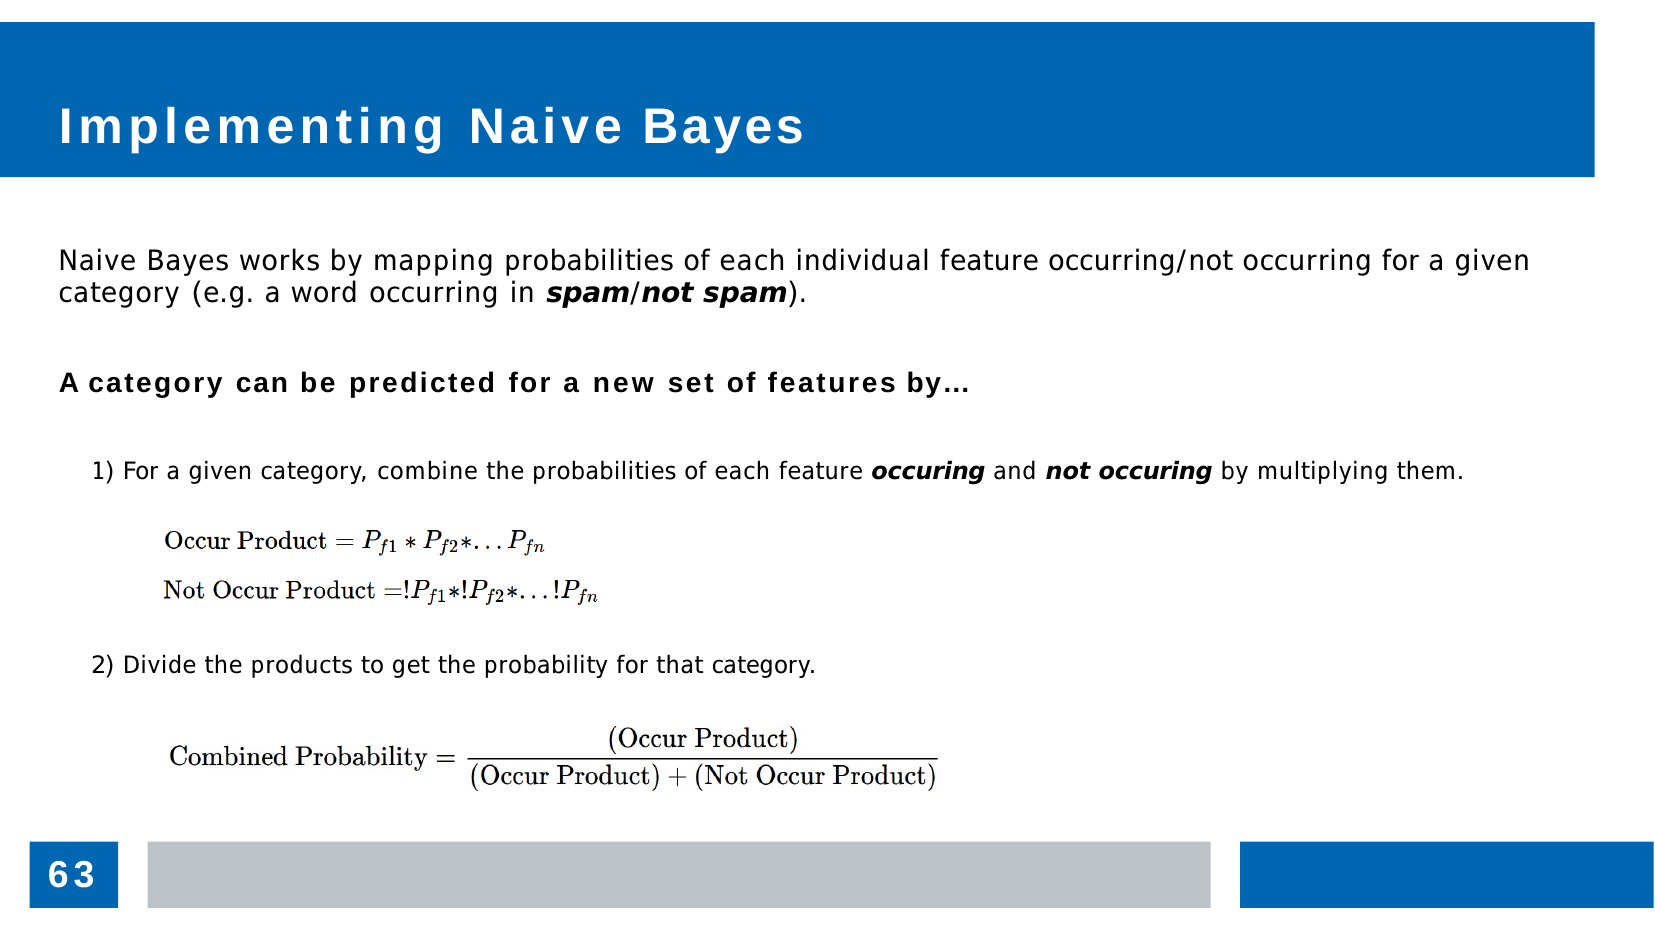

# Implementing Naive Bayes
Naive Bayes works by mapping probabilities of each individual feature occurring/not occurring for a given  category (e.g. a word occurring in spam/not spam).

A category can be predicted for a new set of features by…

1) For a given category, combine the probabilities of each feature occuring and not occuring by multiplying them.

2) Divide the products to get the probability for that category.

63